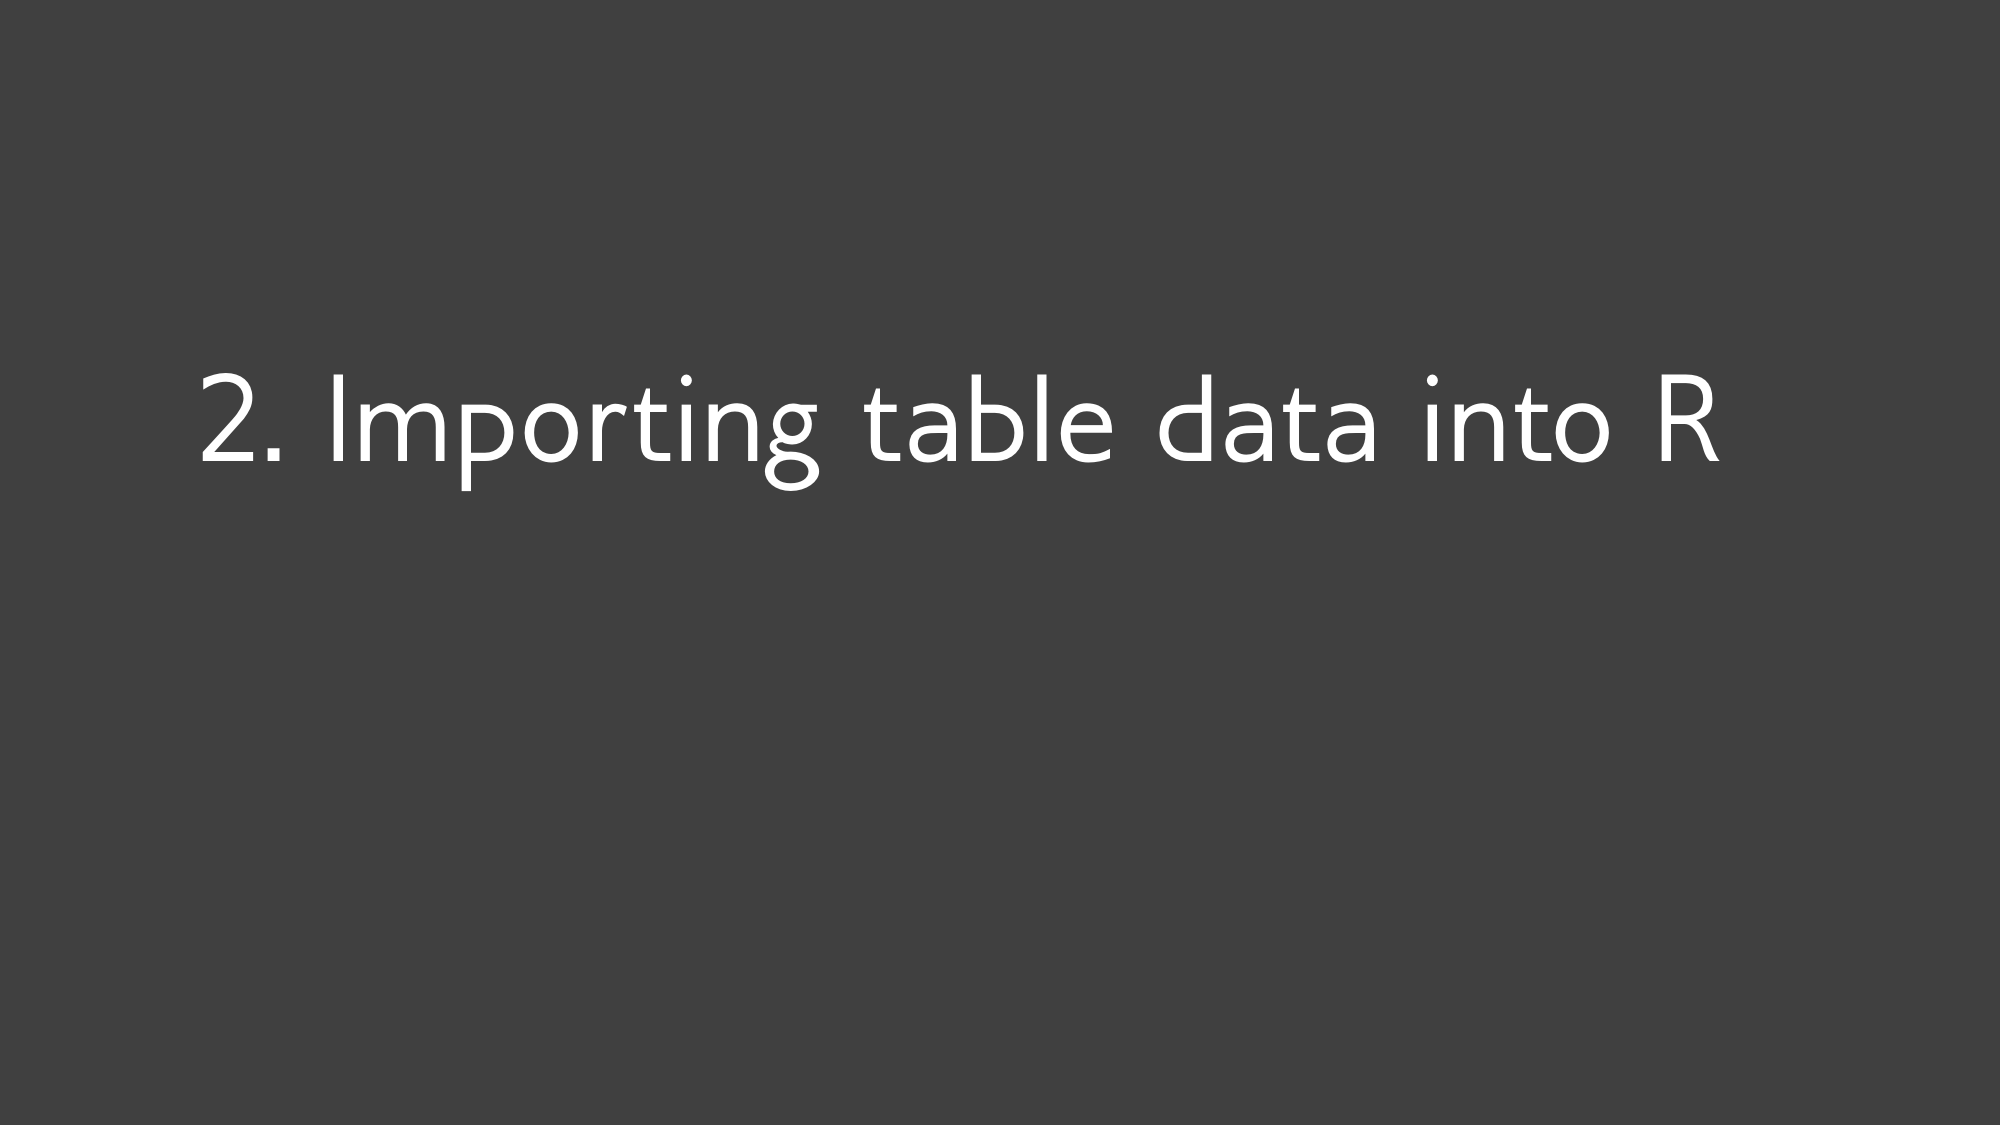

# 2. Importing table data into R